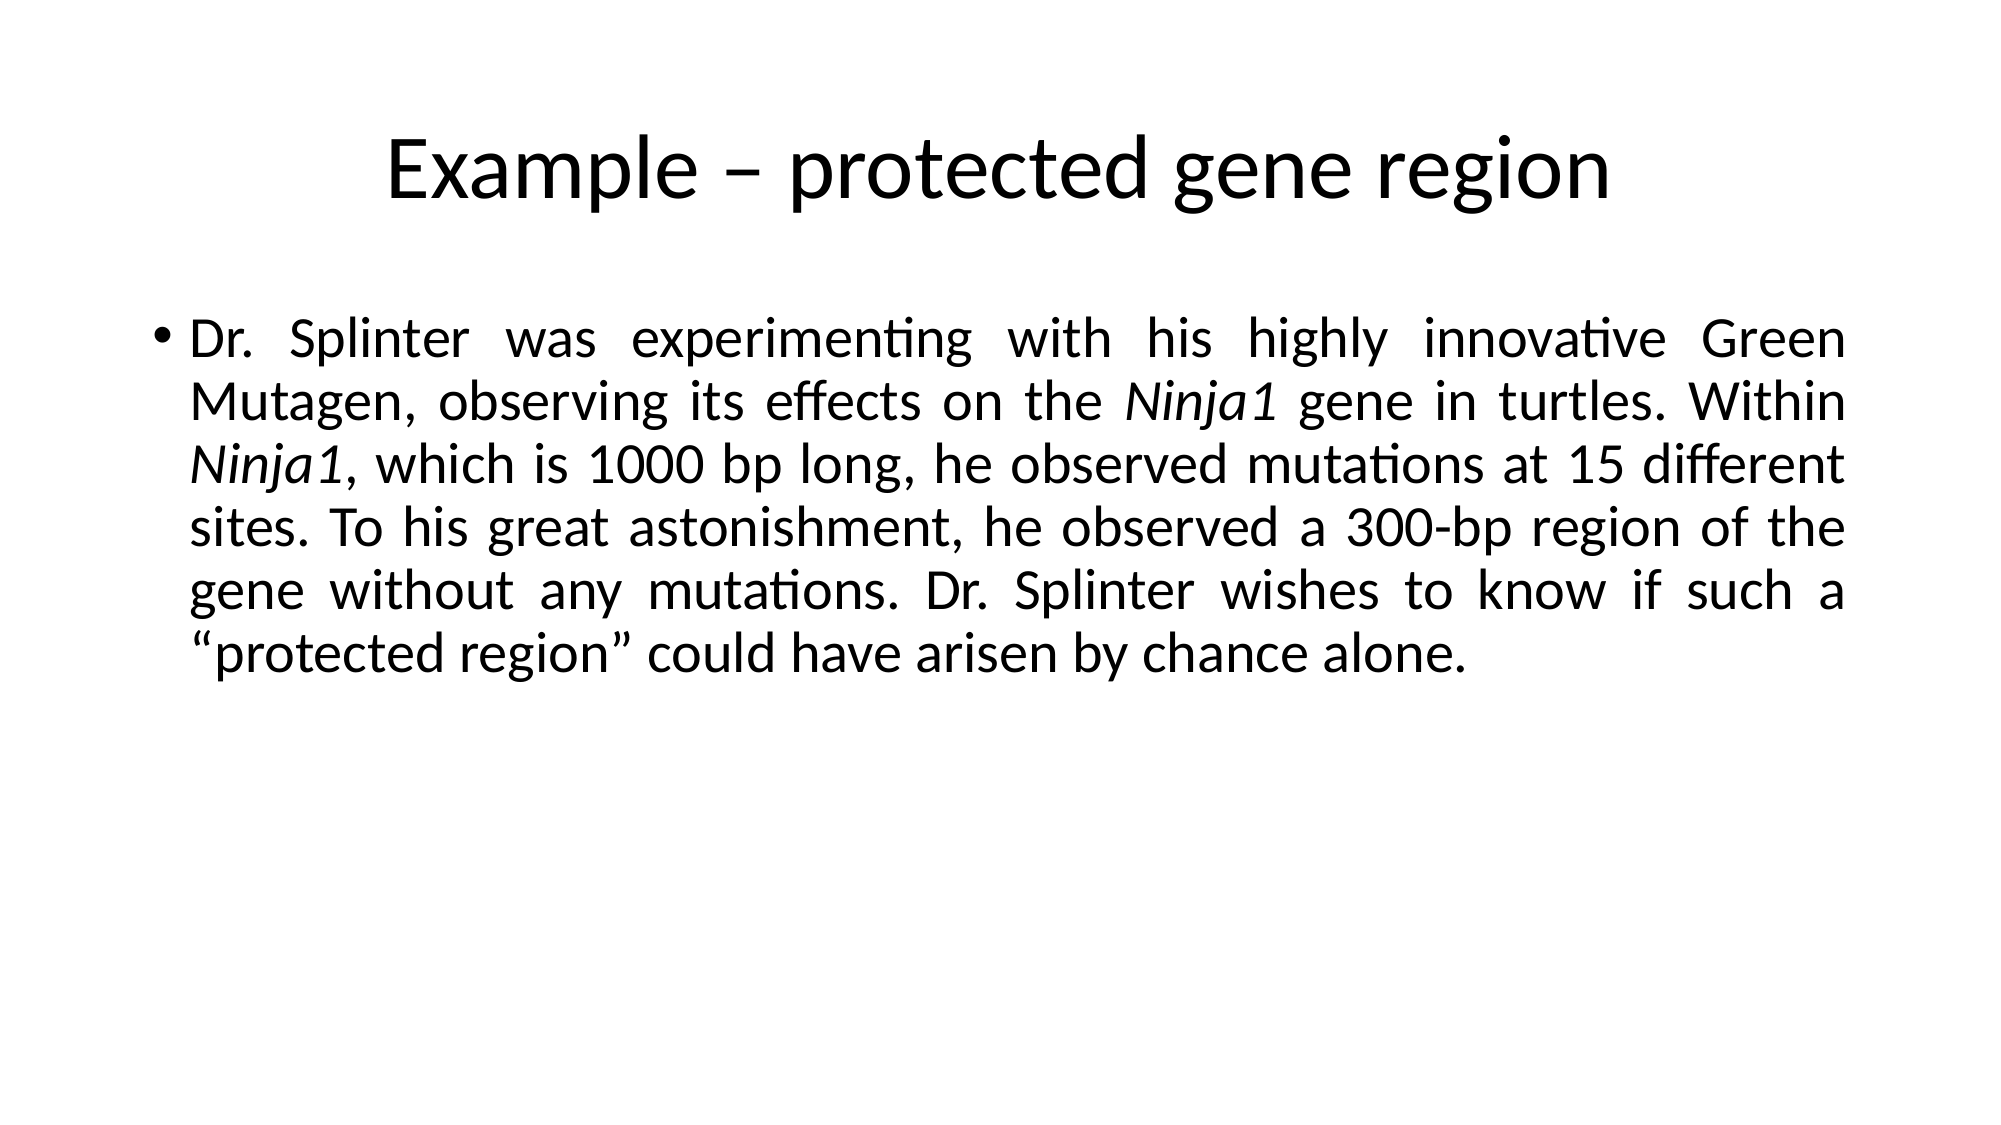

# Example – protected gene region
Dr. Splinter was experimenting with his highly innovative Green Mutagen, observing its effects on the Ninja1 gene in turtles. Within Ninja1, which is 1000 bp long, he observed mutations at 15 different sites. To his great astonishment, he observed a 300-bp region of the gene without any mutations. Dr. Splinter wishes to know if such a “protected region” could have arisen by chance alone.